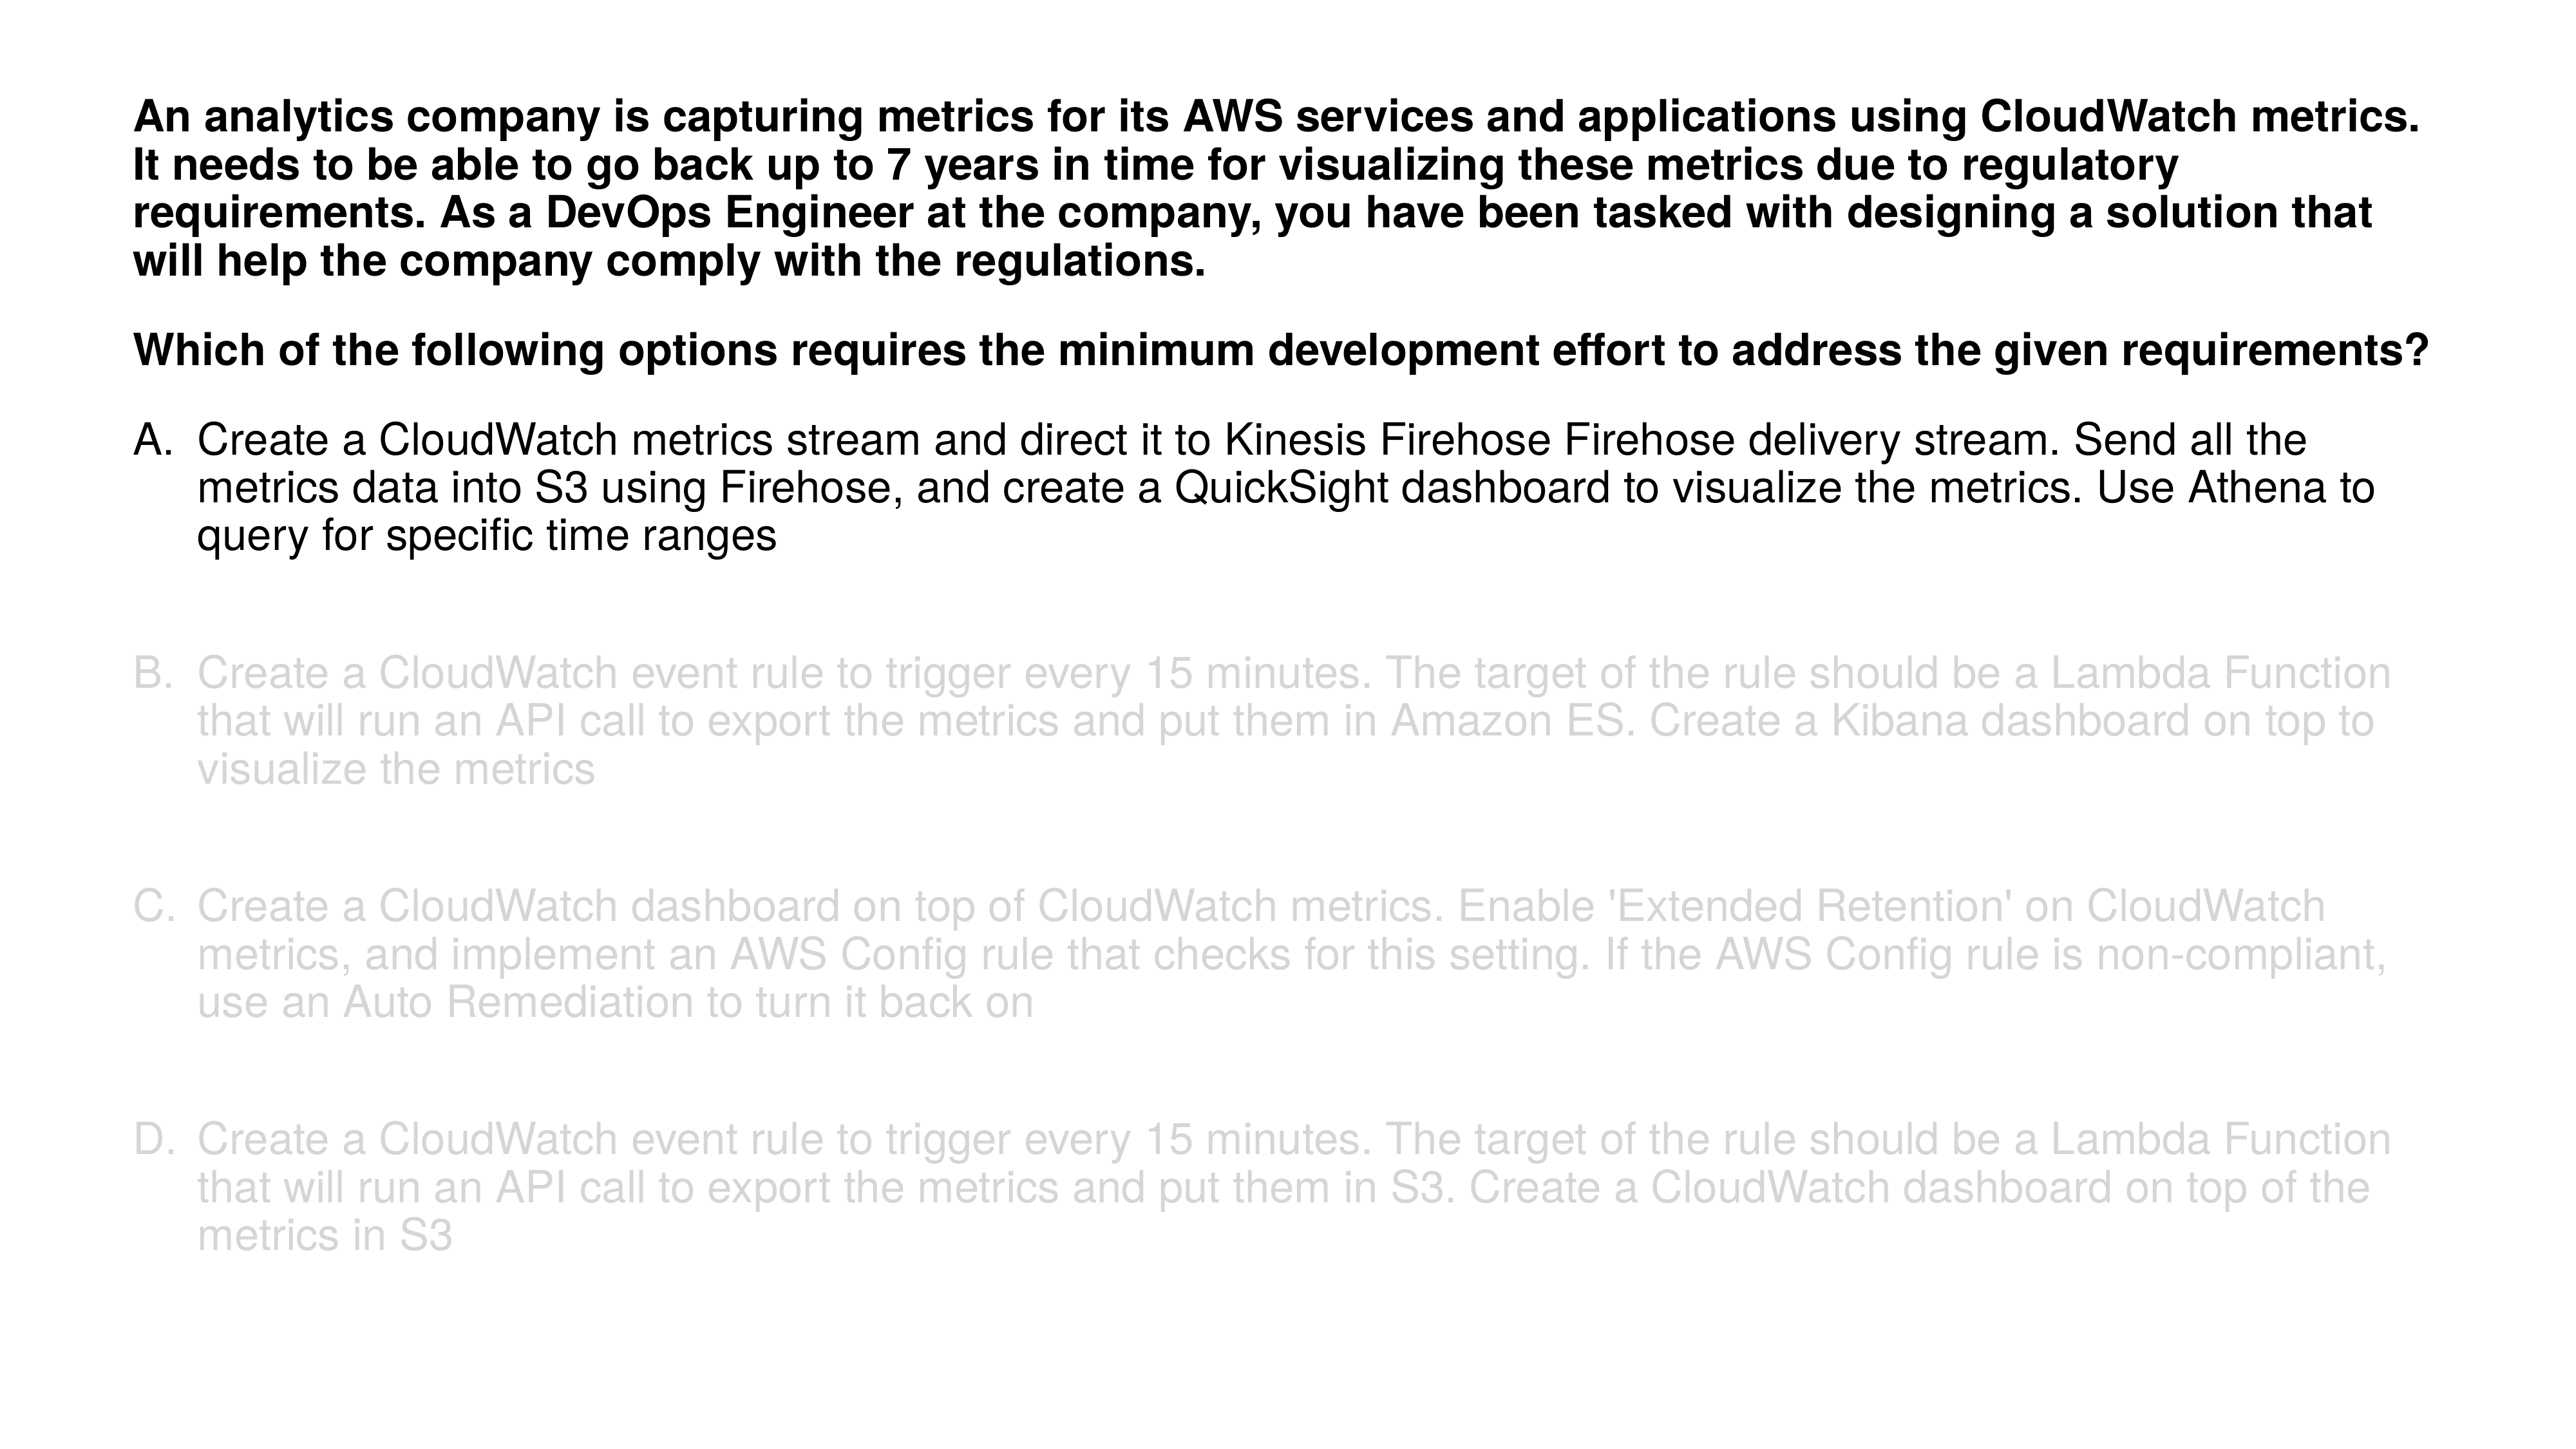

An analytics company is capturing metrics for its AWS services and applications using CloudWatch metrics. It needs to be able to go back up to 7 years in time for visualizing these metrics due to regulatory requirements. As a DevOps Engineer at the company, you have been tasked with designing a solution that will help the company comply with the regulations.
Which of the following options requires the minimum development effort to address the given requirements?
Create a CloudWatch metrics stream and direct it to Kinesis Firehose Firehose delivery stream. Send all the metrics data into S3 using Firehose, and create a QuickSight dashboard to visualize the metrics. Use Athena to query for specific time ranges
Create a CloudWatch event rule to trigger every 15 minutes. The target of the rule should be a Lambda Function that will run an API call to export the metrics and put them in Amazon ES. Create a Kibana dashboard on top to visualize the metrics
Create a CloudWatch dashboard on top of CloudWatch metrics. Enable 'Extended Retention' on CloudWatch metrics, and implement an AWS Config rule that checks for this setting. If the AWS Config rule is non-compliant, use an Auto Remediation to turn it back on
Create a CloudWatch event rule to trigger every 15 minutes. The target of the rule should be a Lambda Function that will run an API call to export the metrics and put them in S3. Create a CloudWatch dashboard on top of the metrics in S3